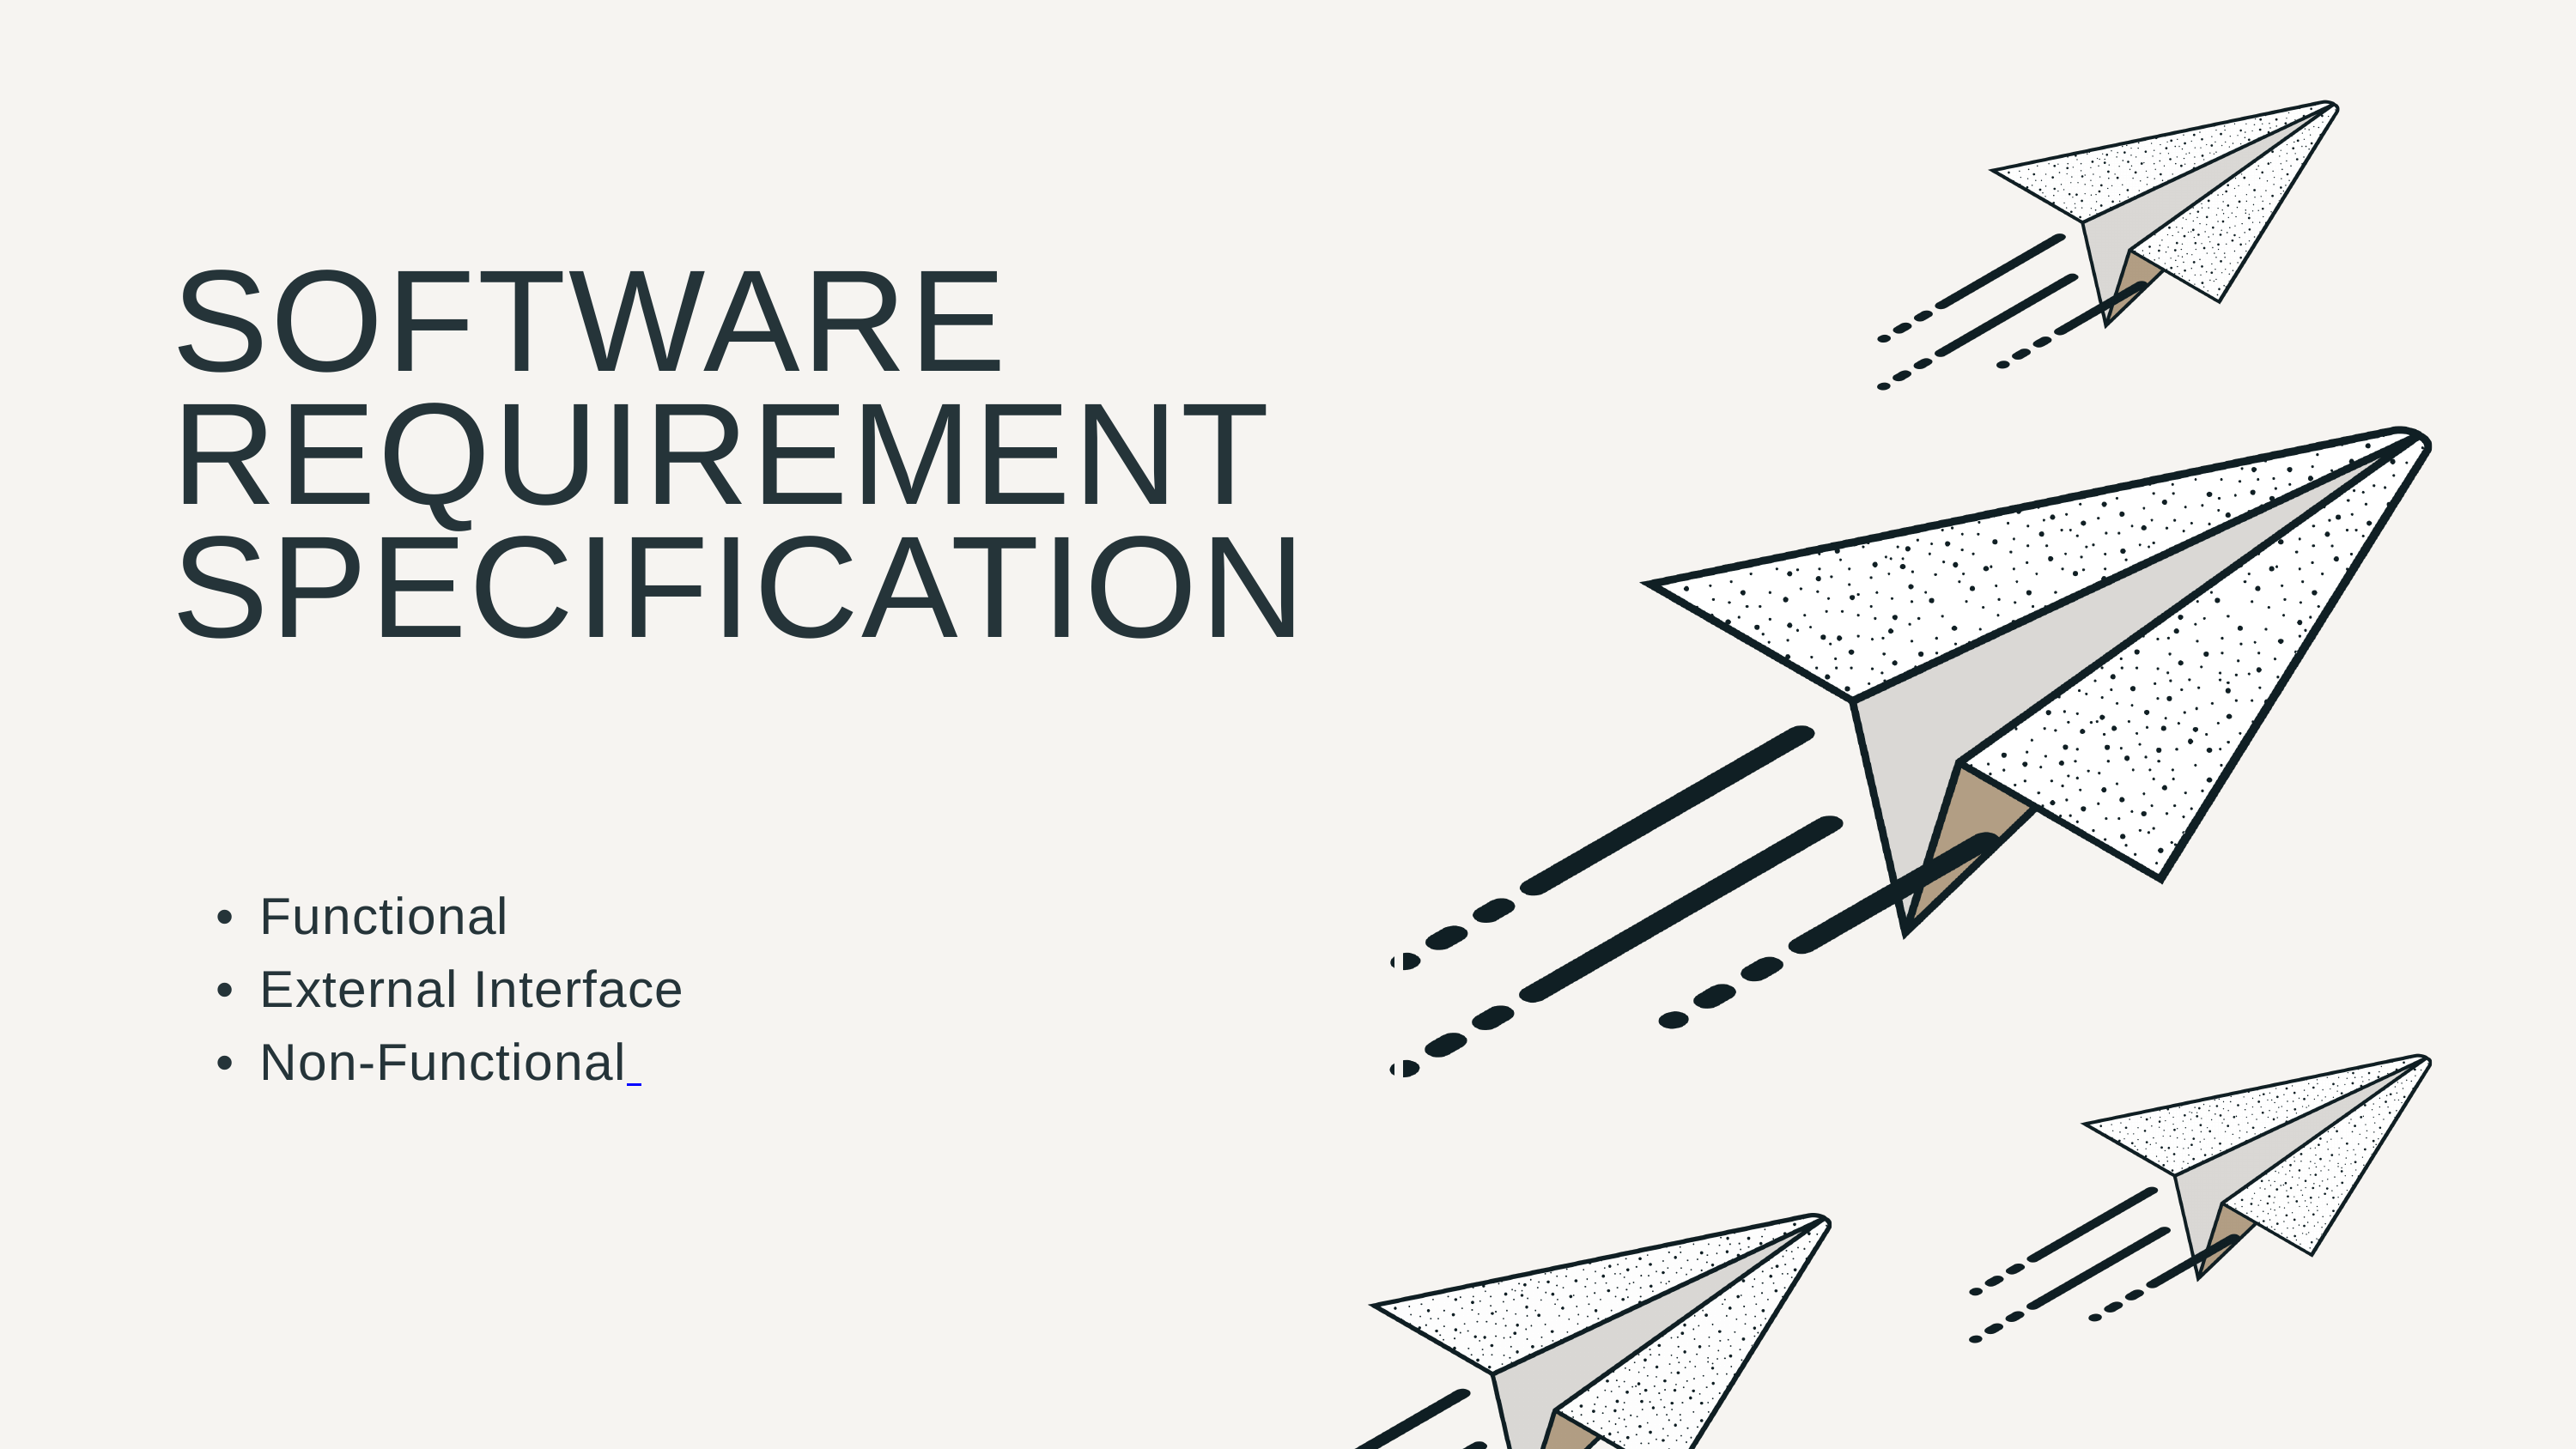

| SOFTWARE REQUIREMENT SPECIFICATION |
| --- |
| Functional External Interface Non-Functional |